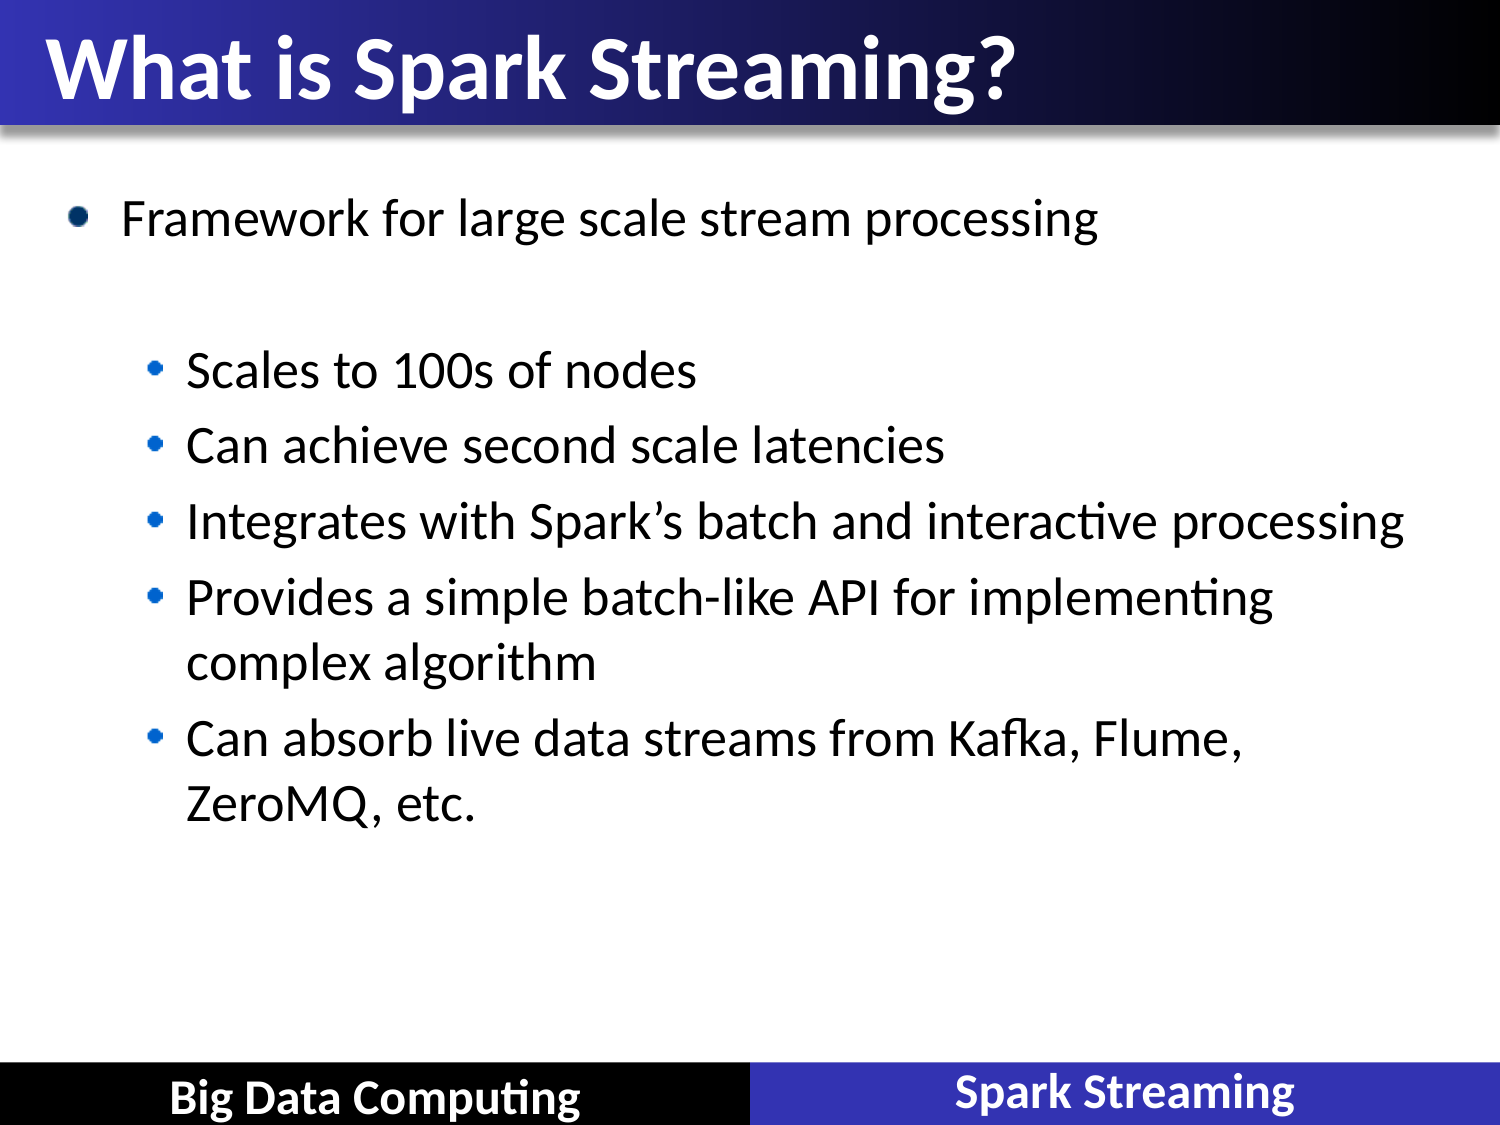

# What is Spark Streaming?
Framework for large scale stream processing

Scales to 100s of nodes
Can achieve second scale latencies
Integrates with Spark’s batch and interactive processing
Provides a simple batch-like API for implementing complex algorithm
Can absorb live data streams from Kafka, Flume, ZeroMQ, etc.
Spark Streaming
Big Data Computing